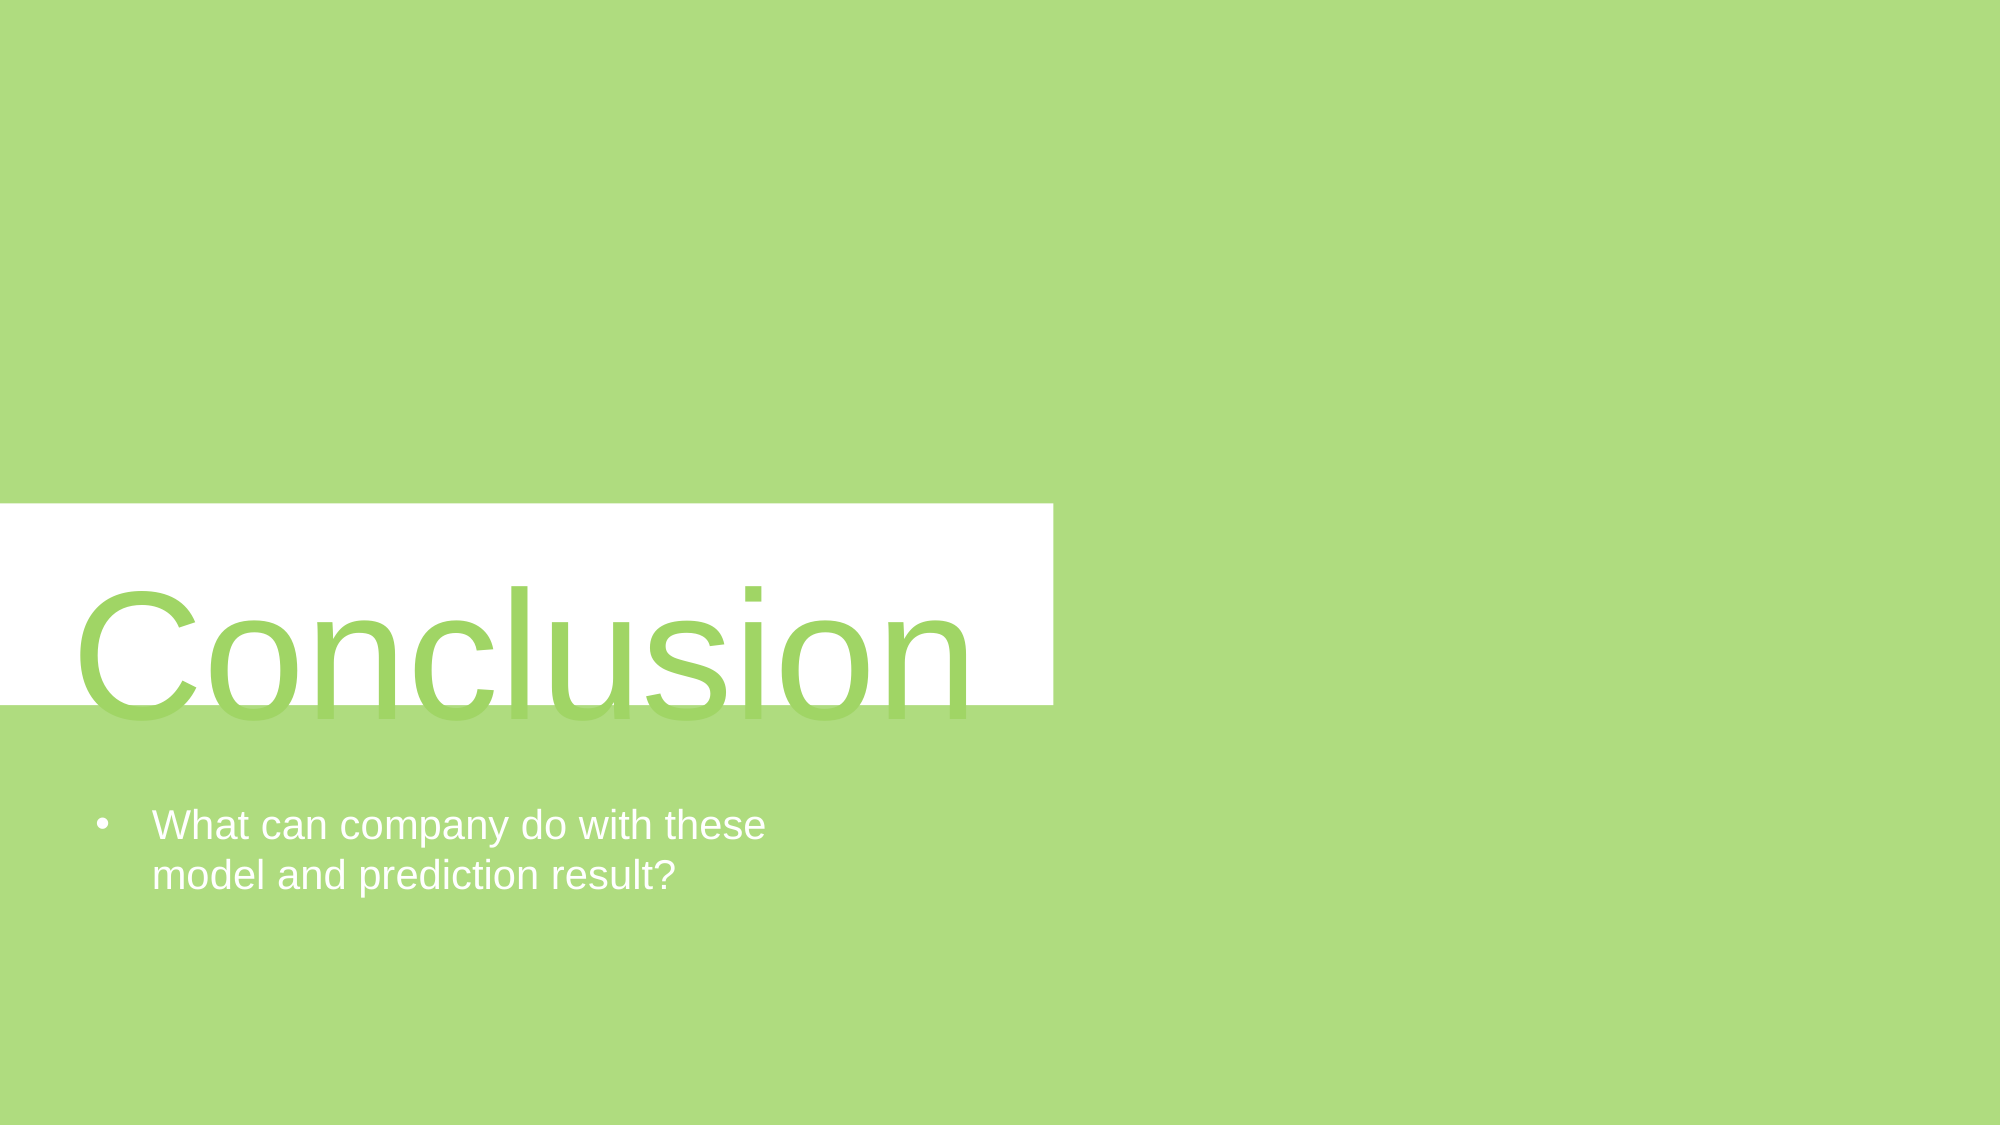

Conclusion
What can company do with these model and prediction result?